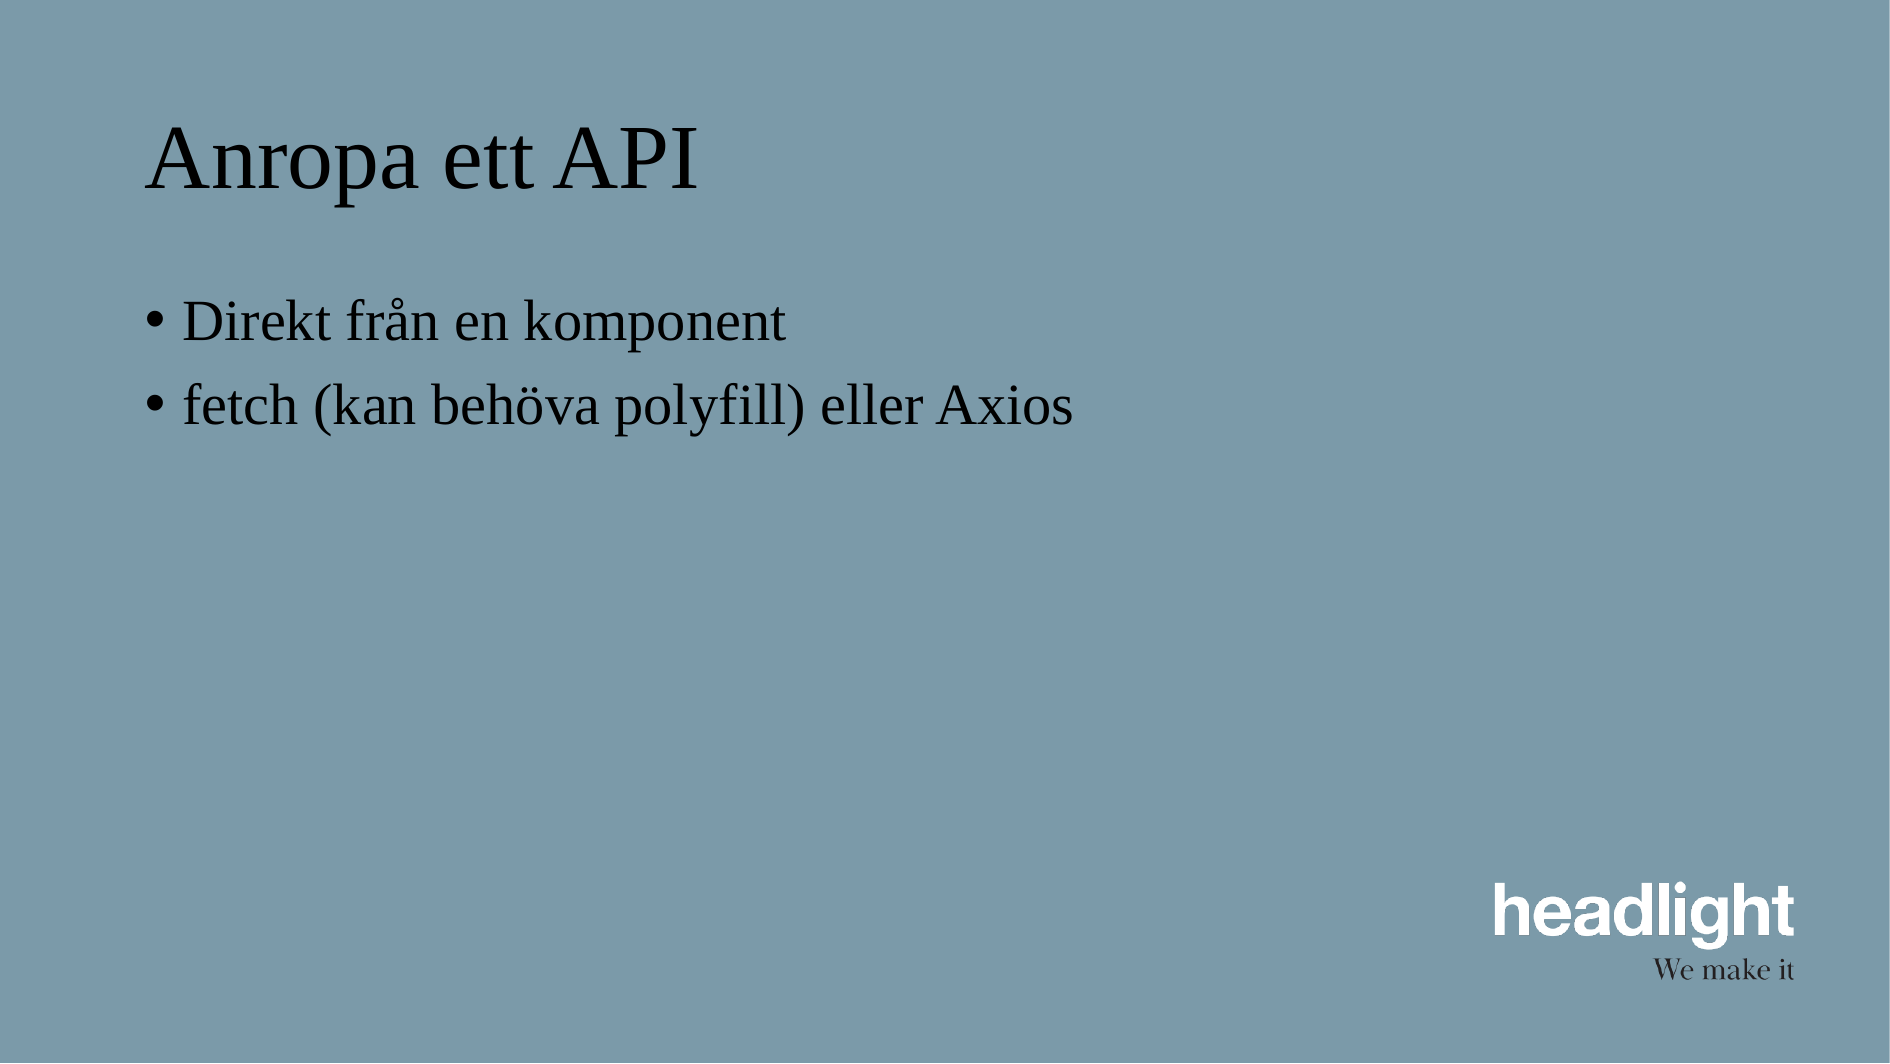

# Anropa ett API
Direkt från en komponent
fetch (kan behöva polyfill) eller Axios